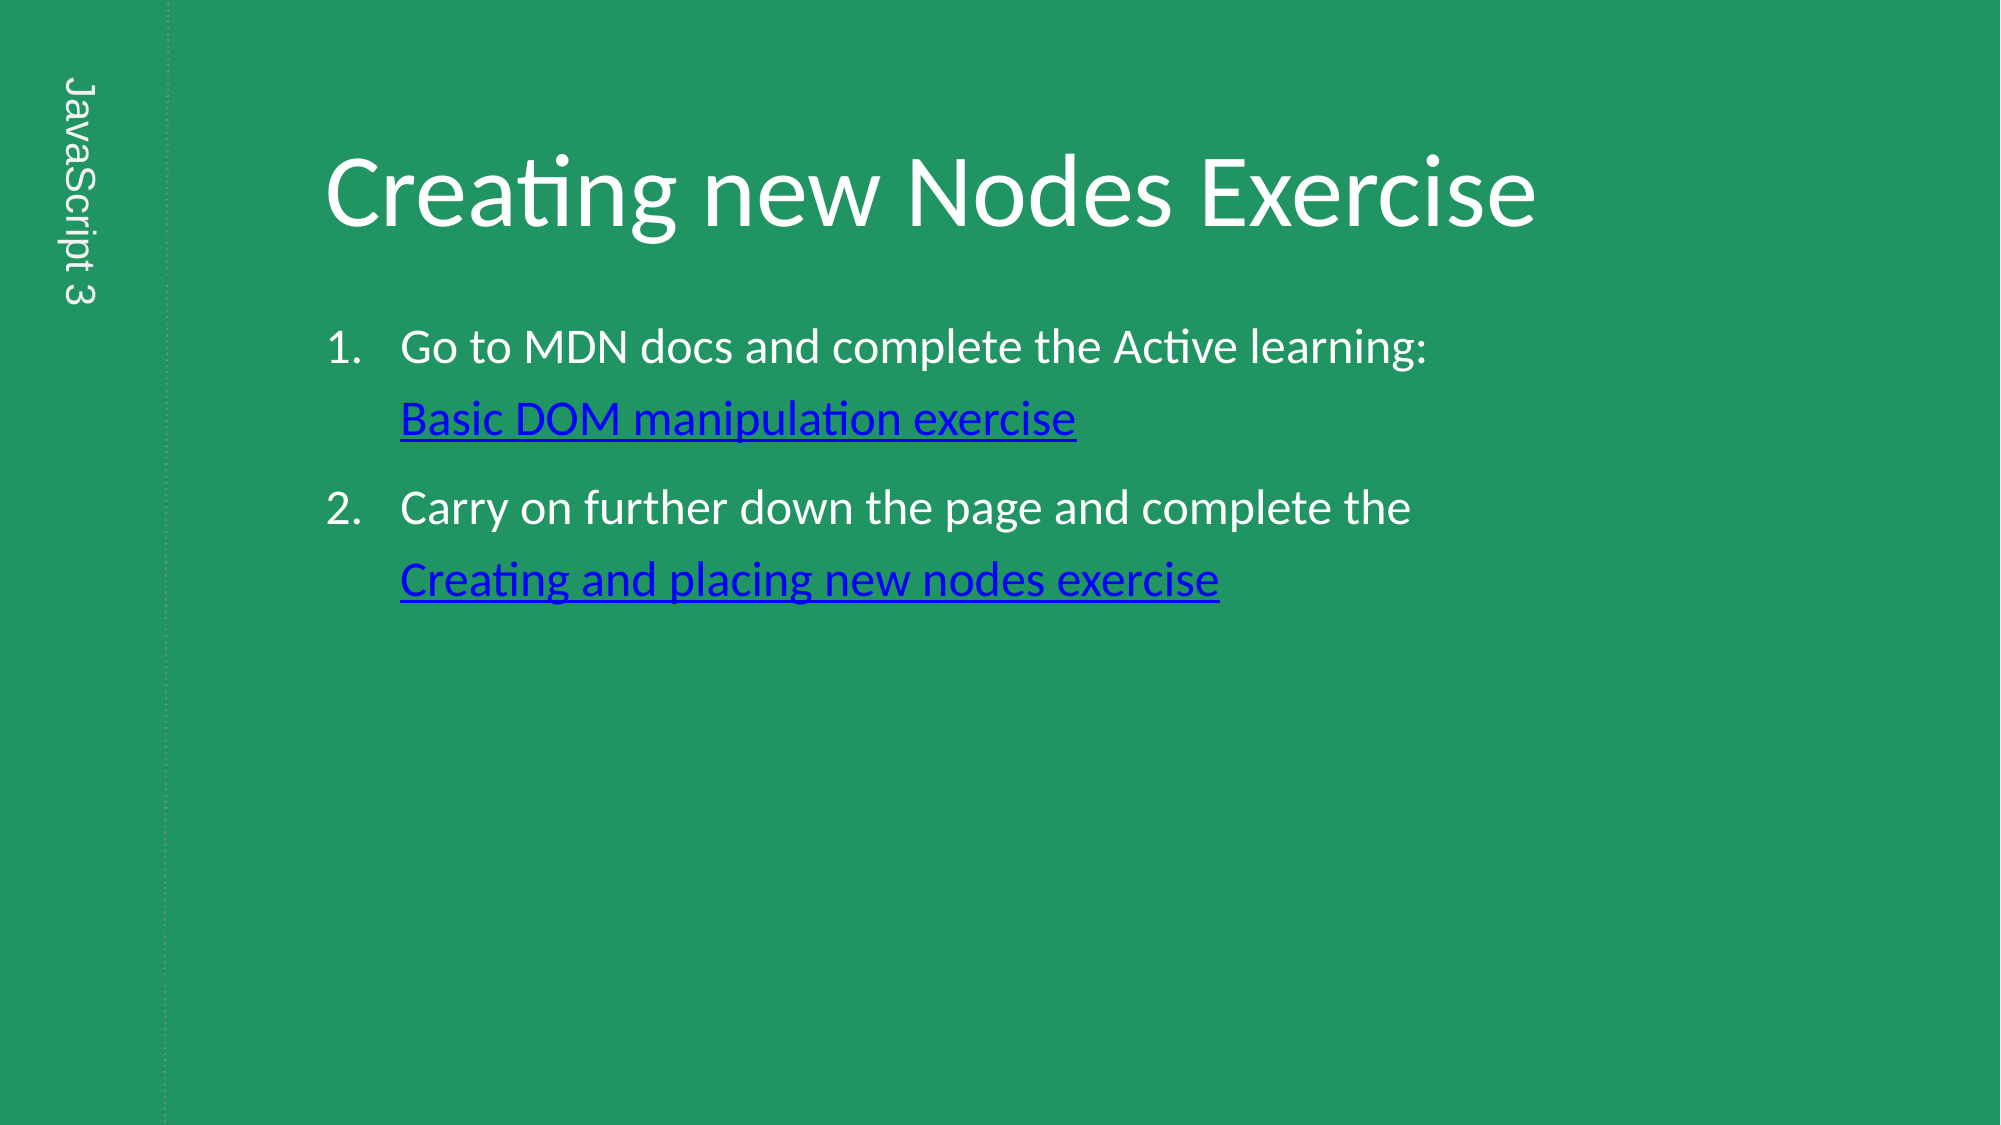

# Creating new Nodes Exercise
Go to MDN docs and complete the Active learning: Basic DOM manipulation exercise
Carry on further down the page and complete the Creating and placing new nodes exercise